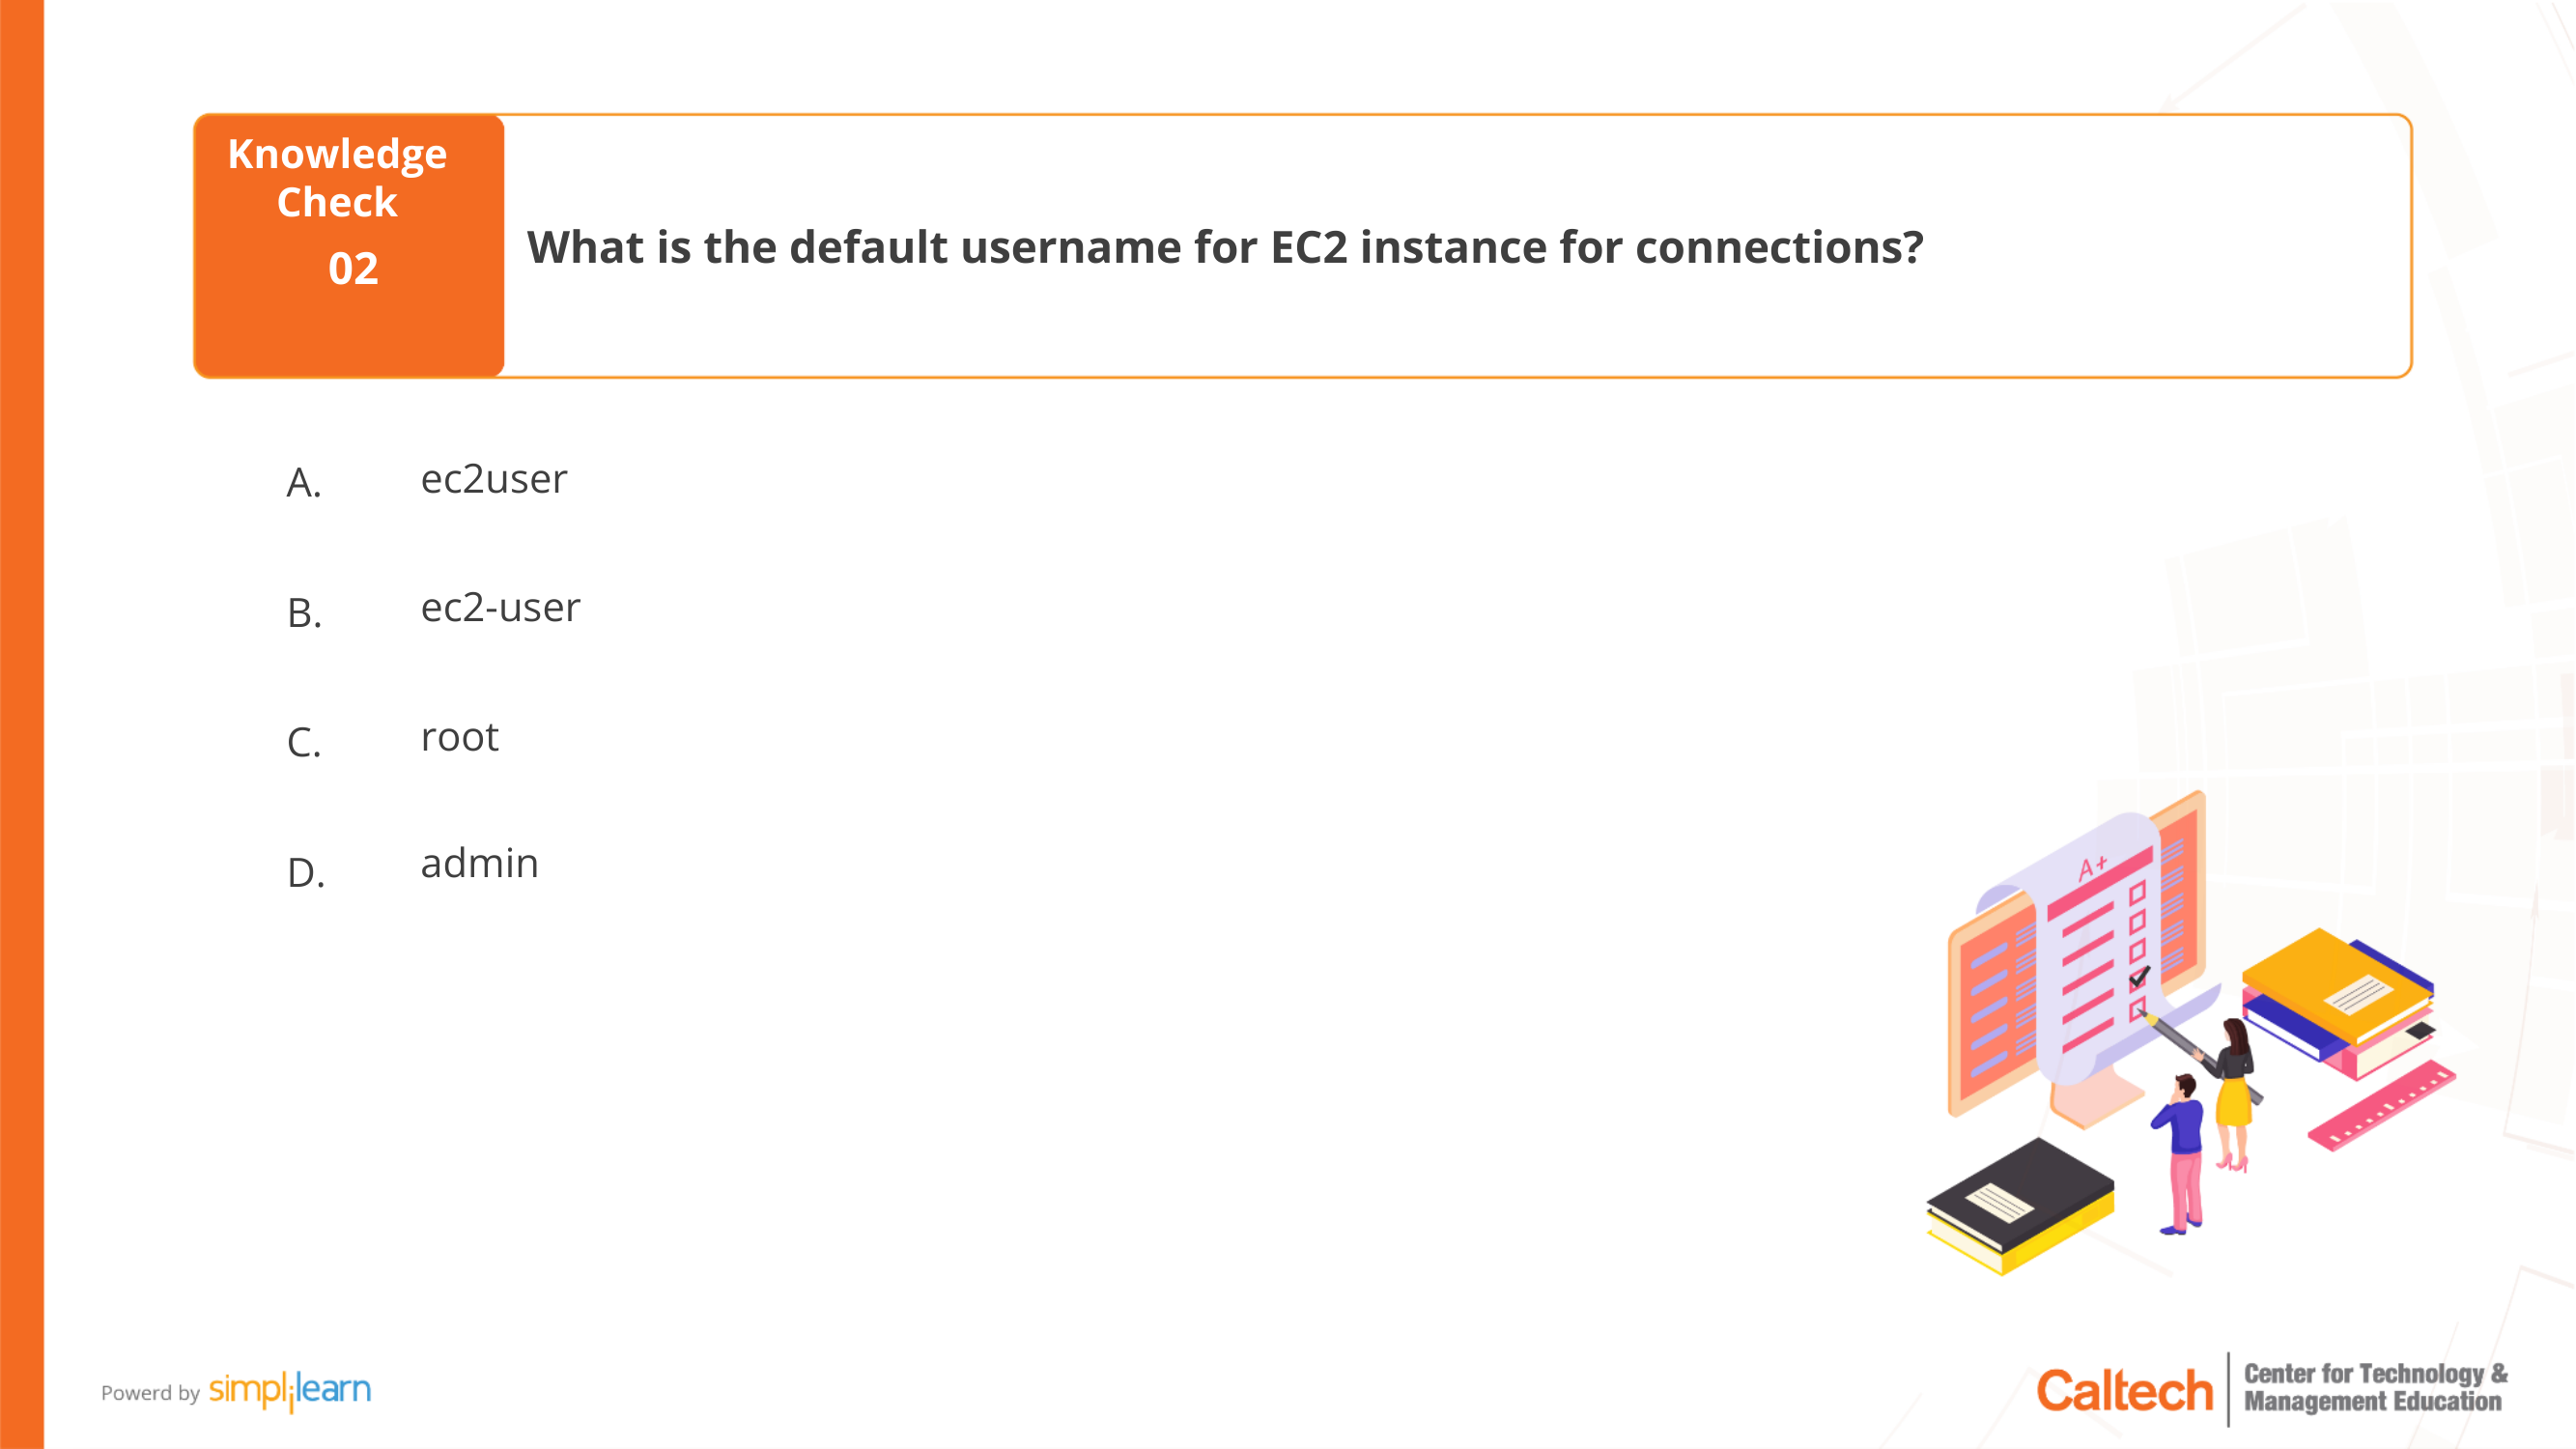

What is the default username for EC2 instance for connections?
02
ec2user
ec2-user
root
admin